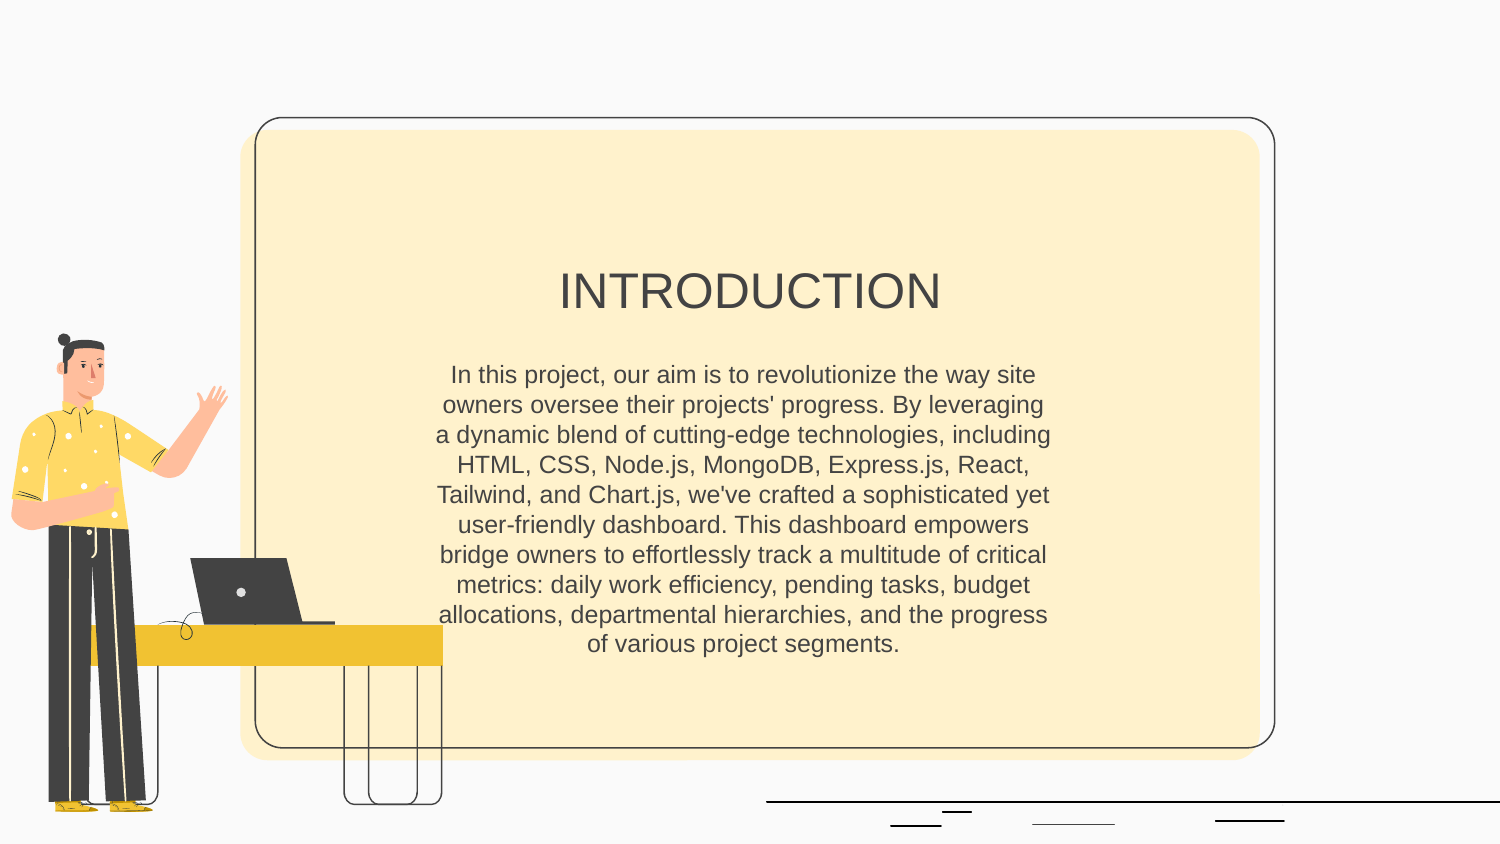

# INTRODUCTION

In this project, our aim is to revolutionize the way site owners oversee their projects' progress. By leveraging a dynamic blend of cutting-edge technologies, including HTML, CSS, Node.js, MongoDB, Express.js, React, Tailwind, and Chart.js, we've crafted a sophisticated yet user-friendly dashboard. This dashboard empowers bridge owners to effortlessly track a multitude of critical metrics: daily work efficiency, pending tasks, budget allocations, departmental hierarchies, and the progress of various project segments.